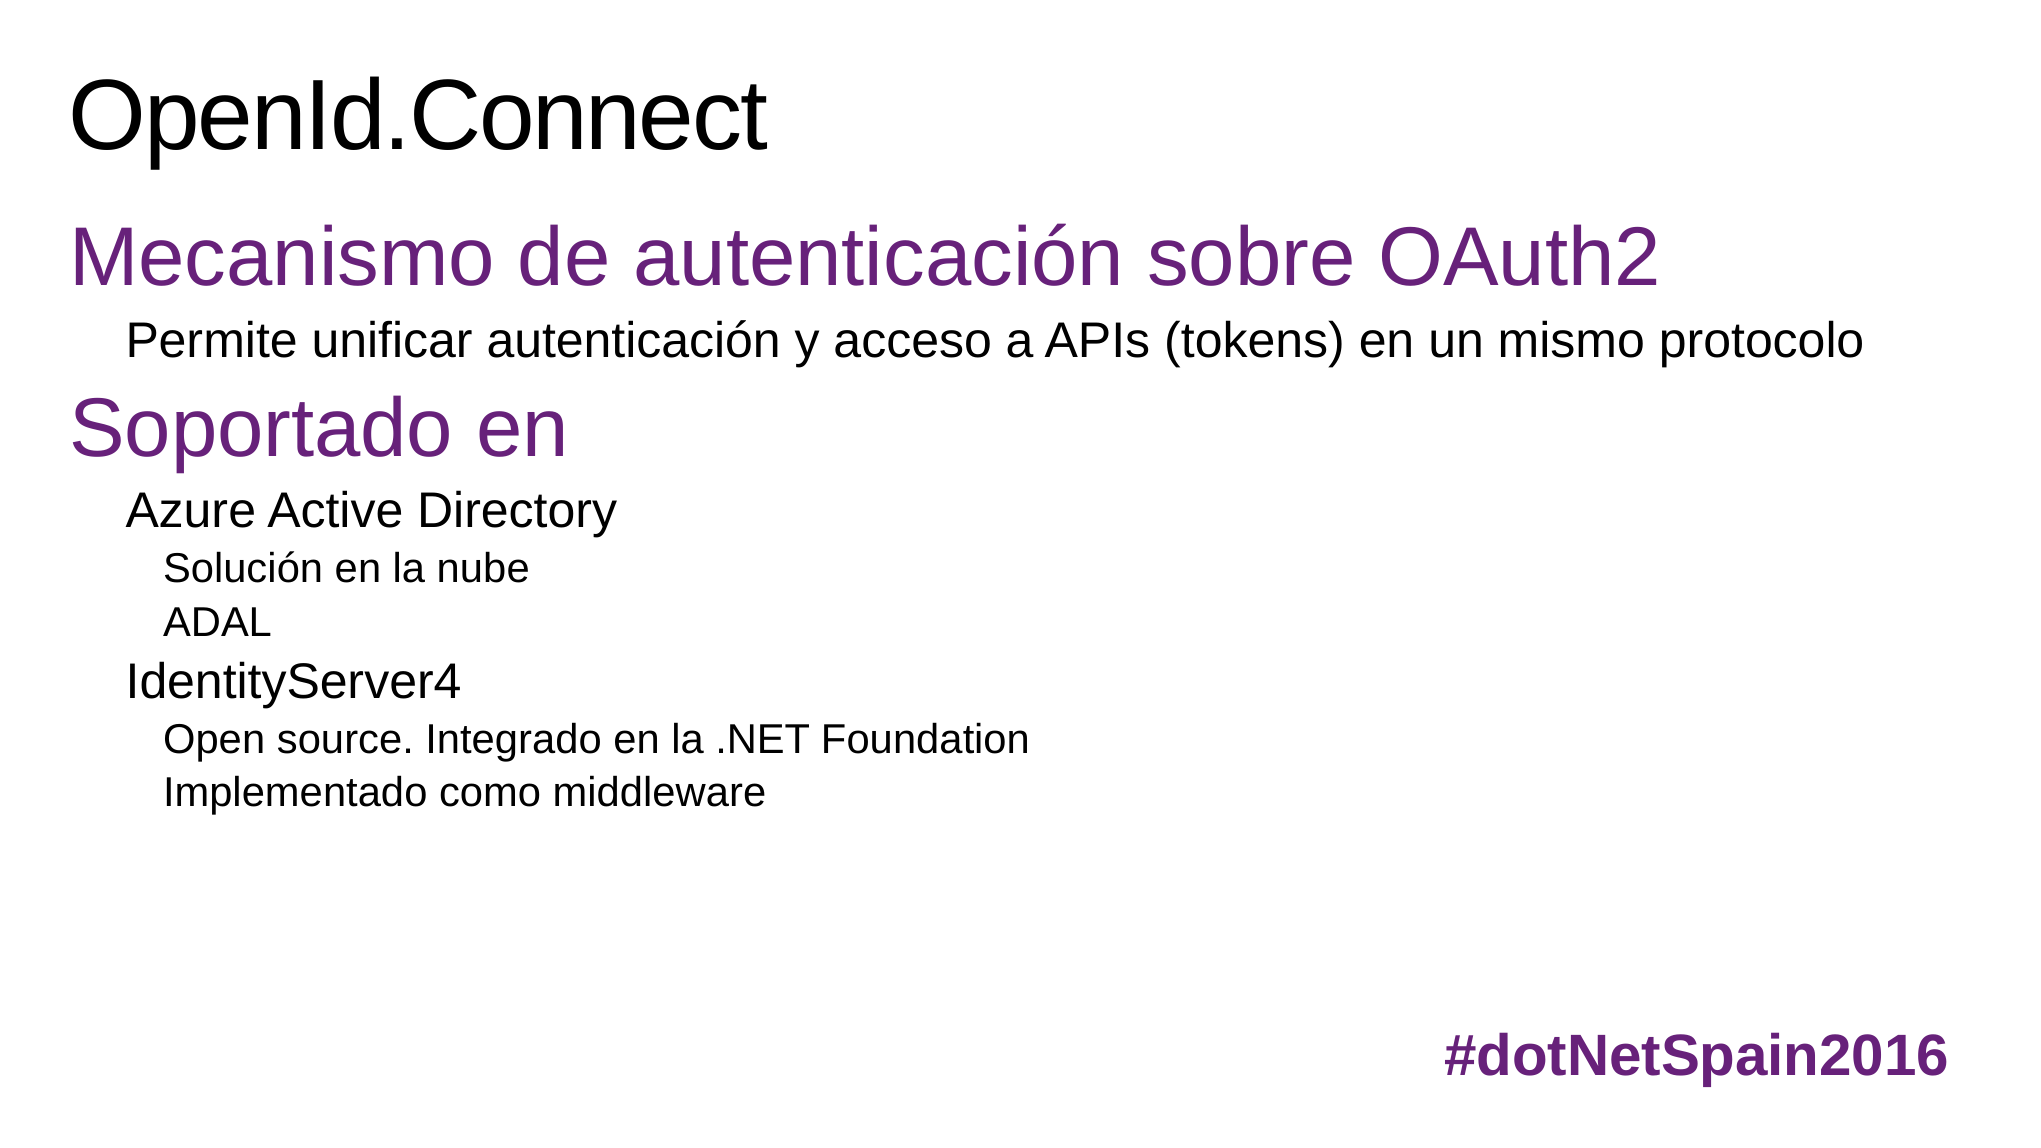

# OpenId.Connect
Mecanismo de autenticación sobre OAuth2
Permite unificar autenticación y acceso a APIs (tokens) en un mismo protocolo
Soportado en
Azure Active Directory
Solución en la nube
ADAL
IdentityServer4
Open source. Integrado en la .NET Foundation
Implementado como middleware